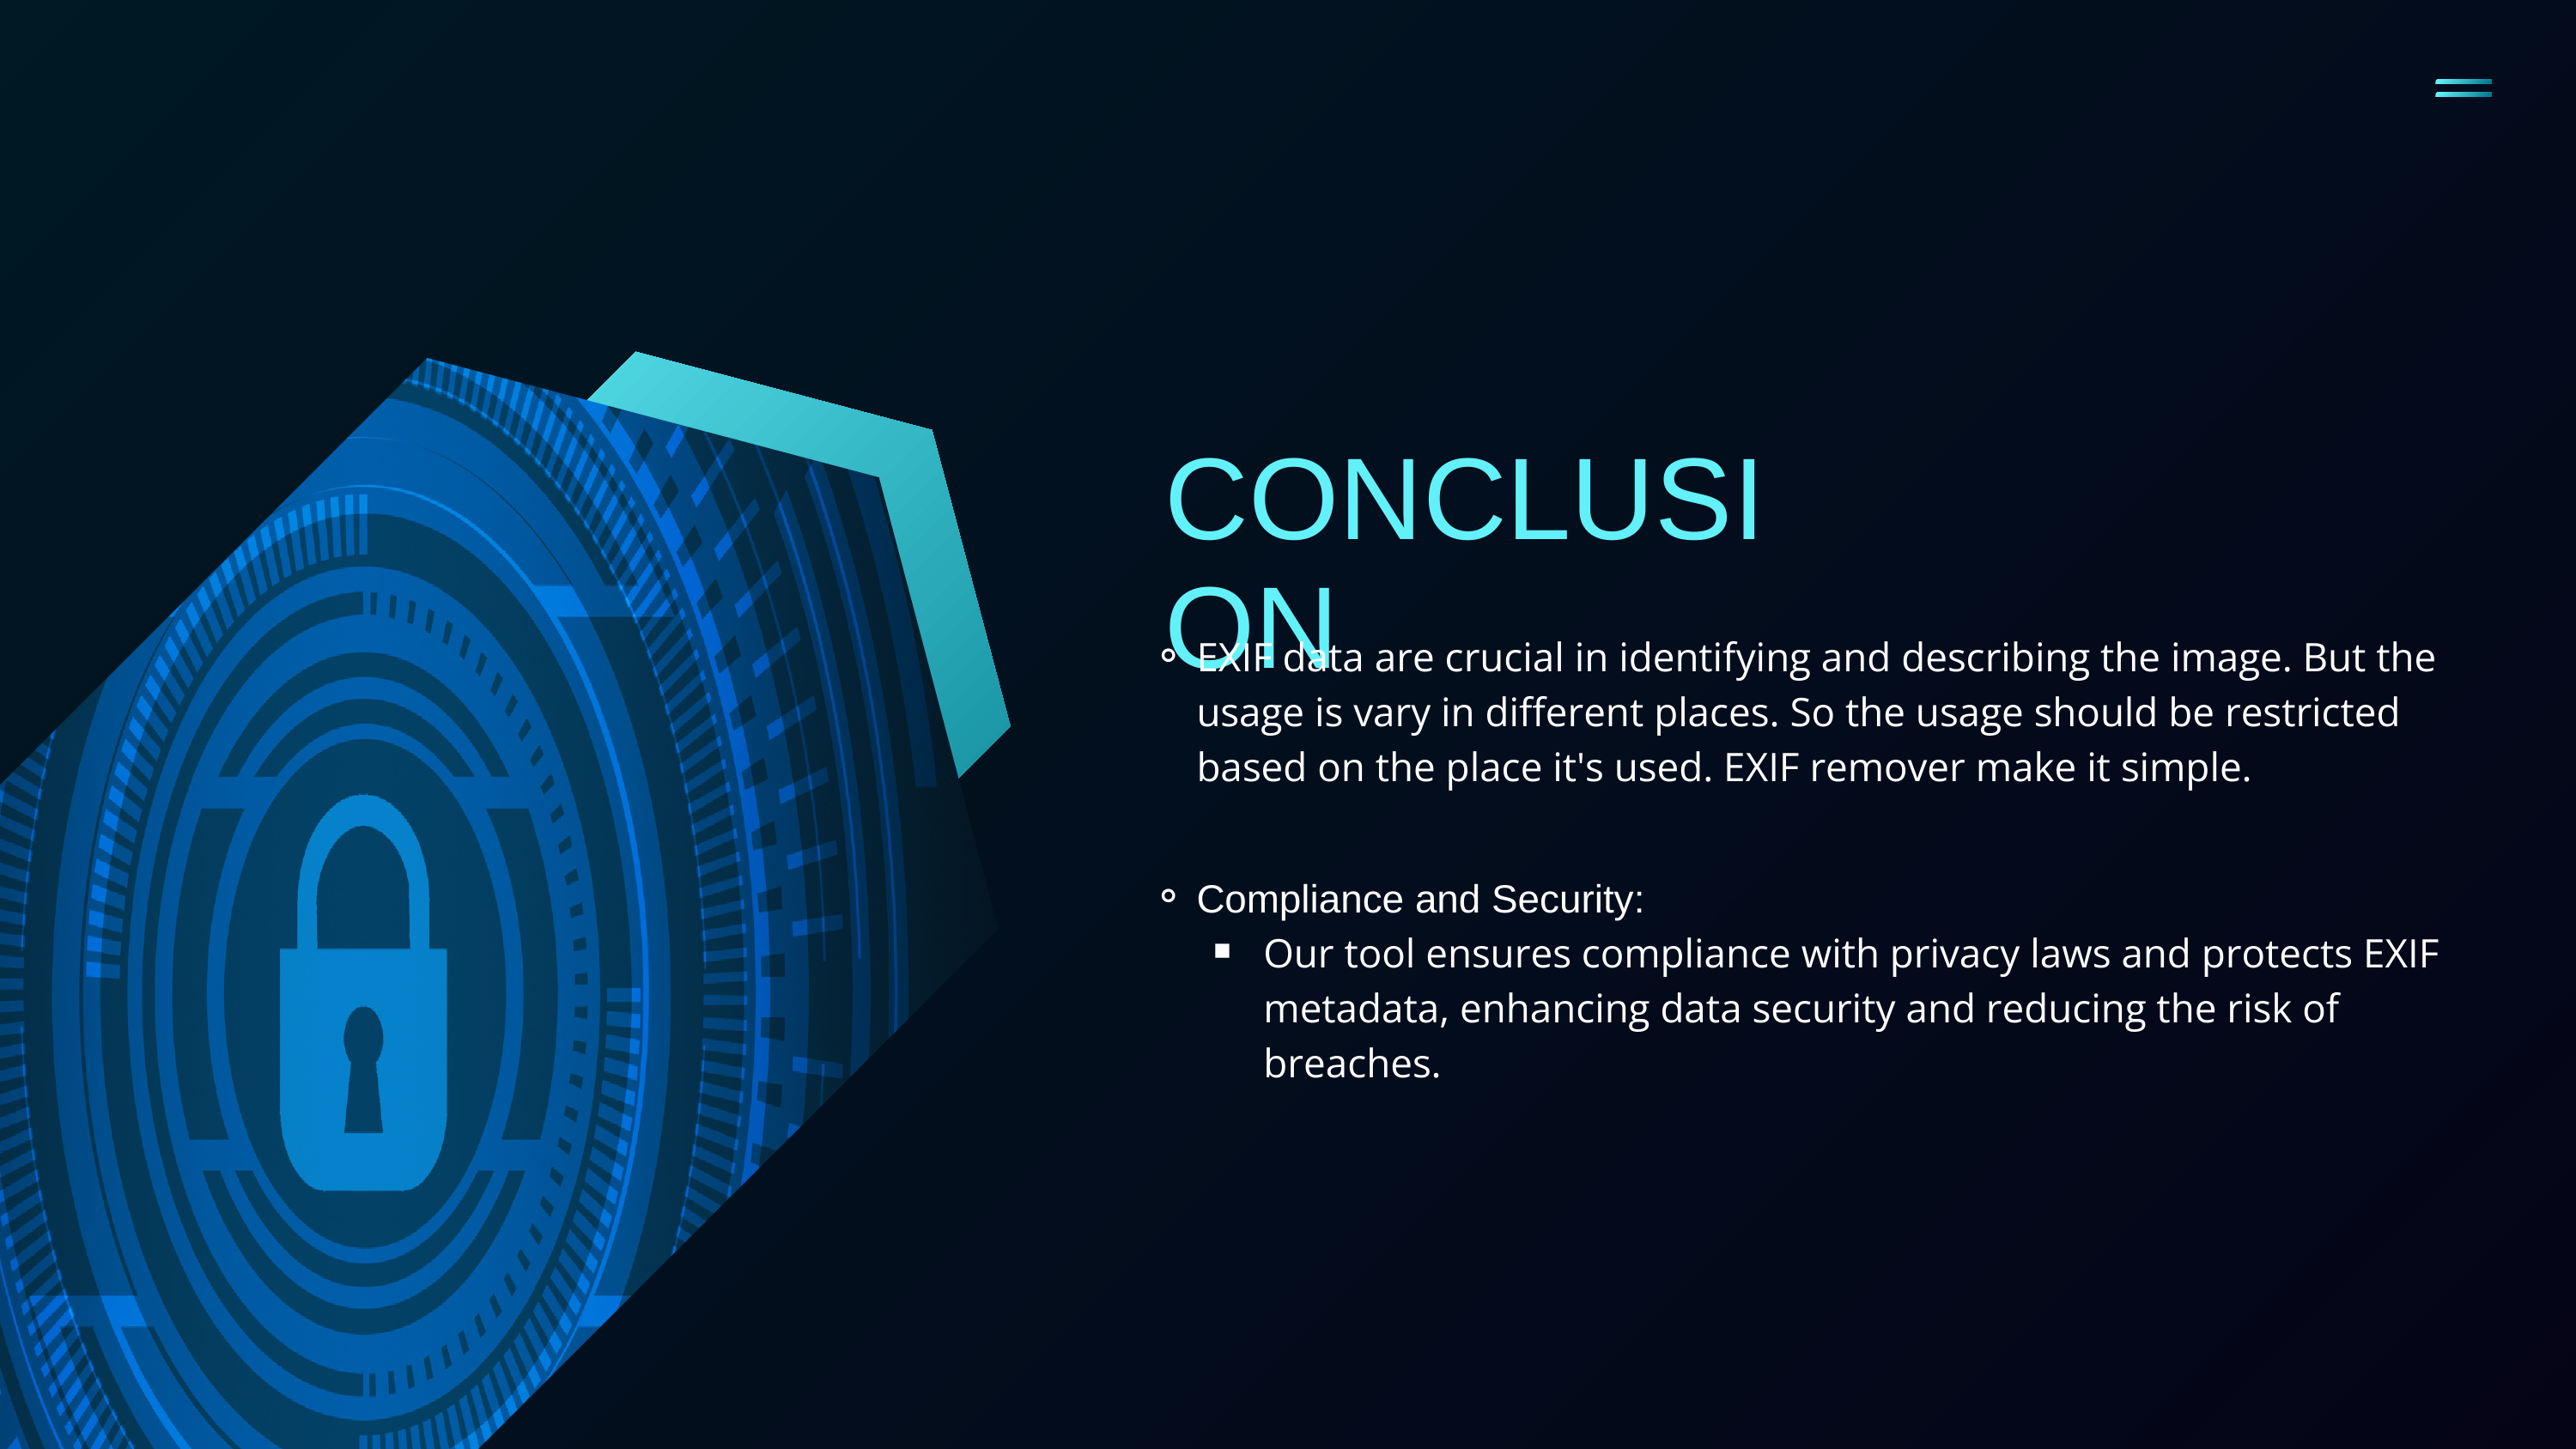

CONCLUSION
EXIF data are crucial in identifying and describing the image. But the usage is vary in different places. So the usage should be restricted based on the place it's used. EXIF remover make it simple.
Compliance and Security:
Our tool ensures compliance with privacy laws and protects EXIF metadata, enhancing data security and reducing the risk of breaches.